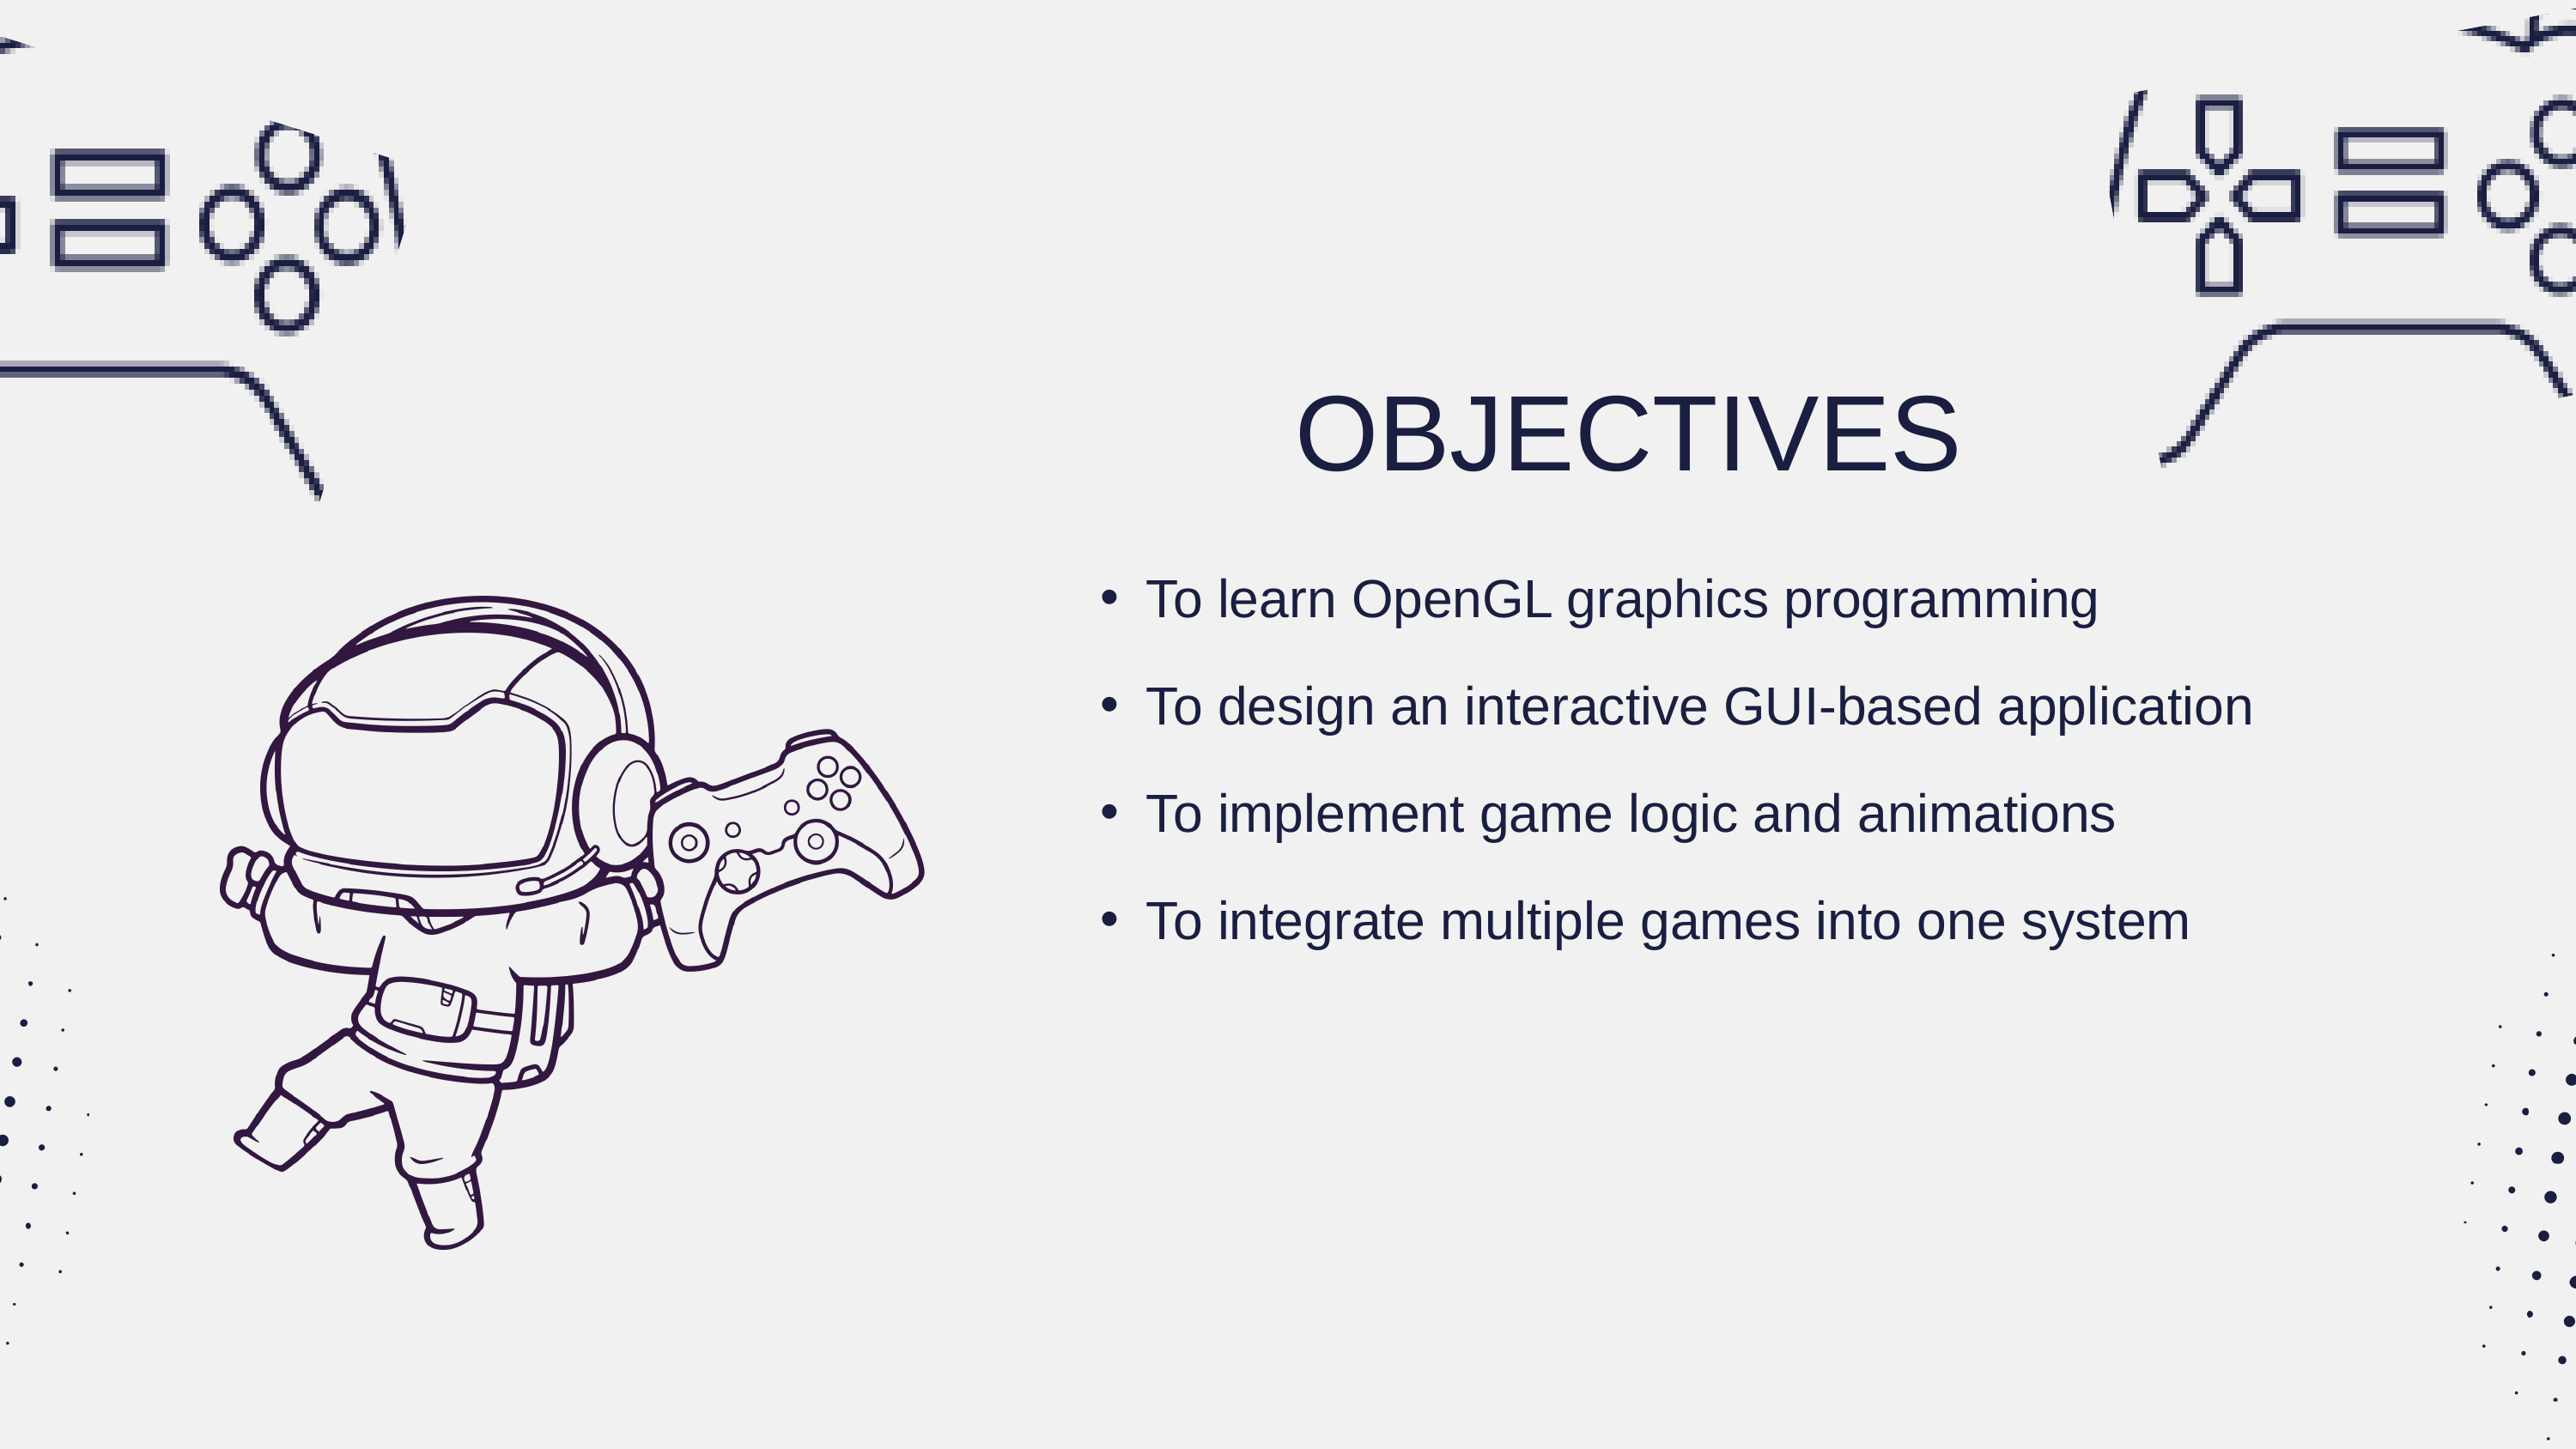

OBJECTIVES
To learn OpenGL graphics programming
To design an interactive GUI‑based application
To implement game logic and animations
To integrate multiple games into one system